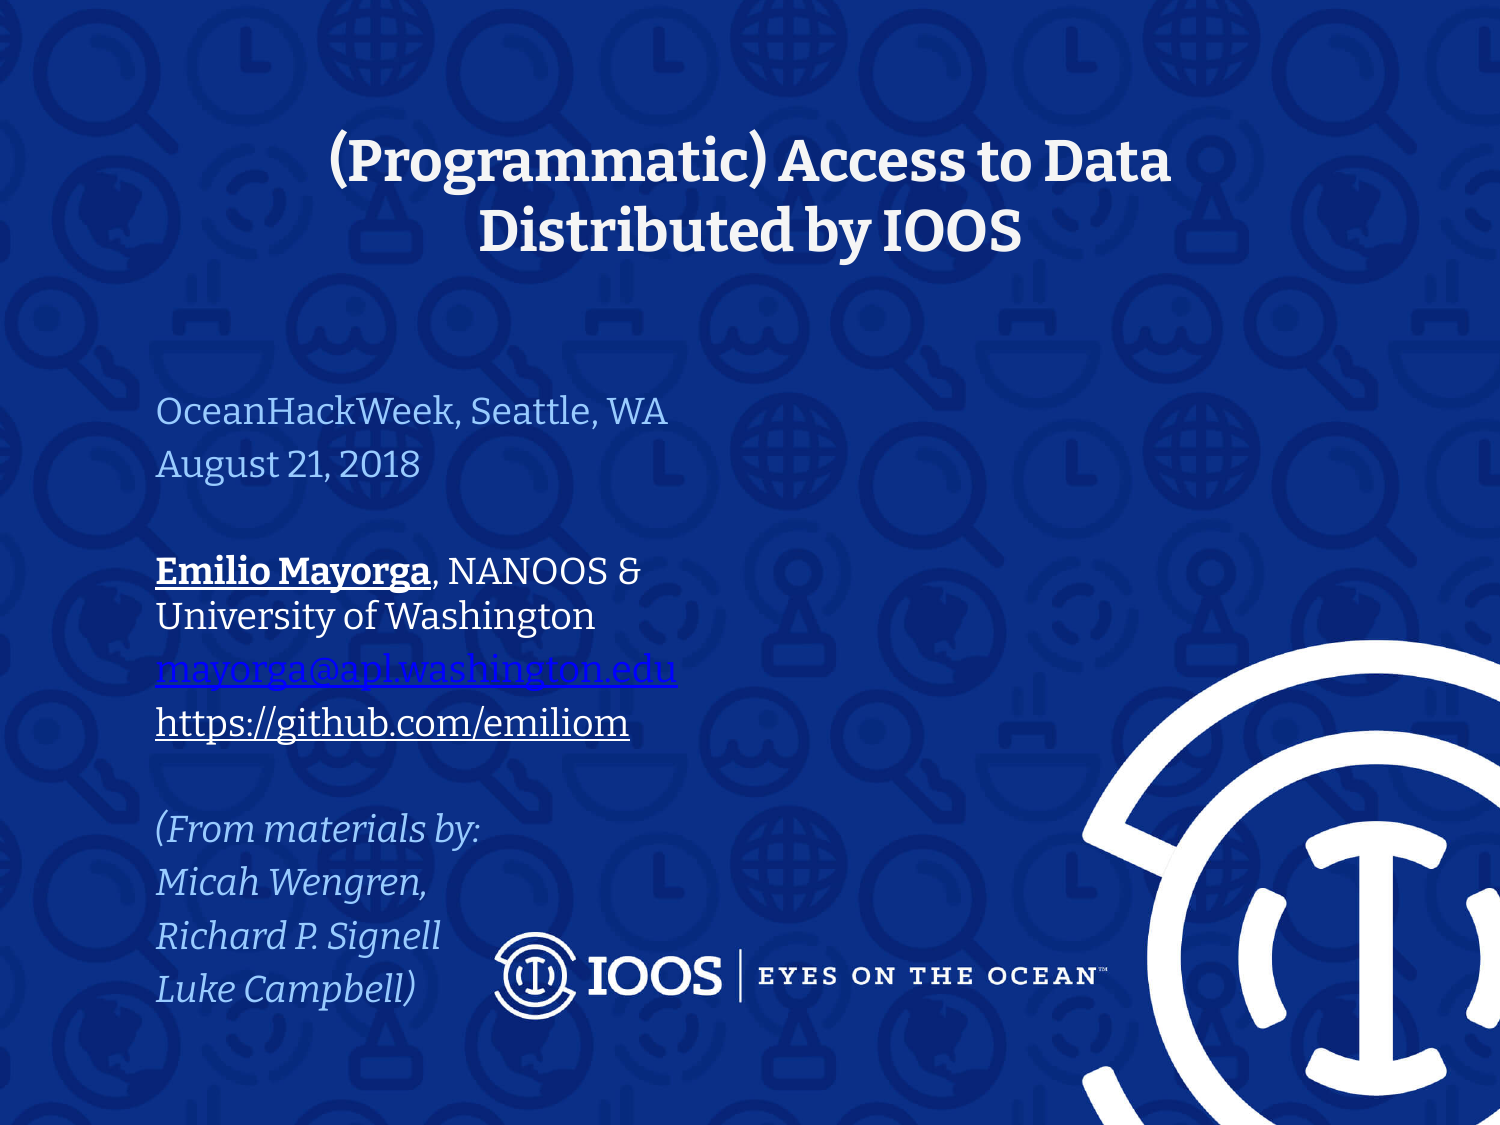

(Programmatic) Access to Data Distributed by IOOS
OceanHackWeek, Seattle, WA
August 21, 2018

Emilio Mayorga, NANOOS & University of Washington
mayorga@apl.washington.edu
https://github.com/emiliom

(From materials by:
Micah Wengren,
Richard P. Signell
Luke Campbell)